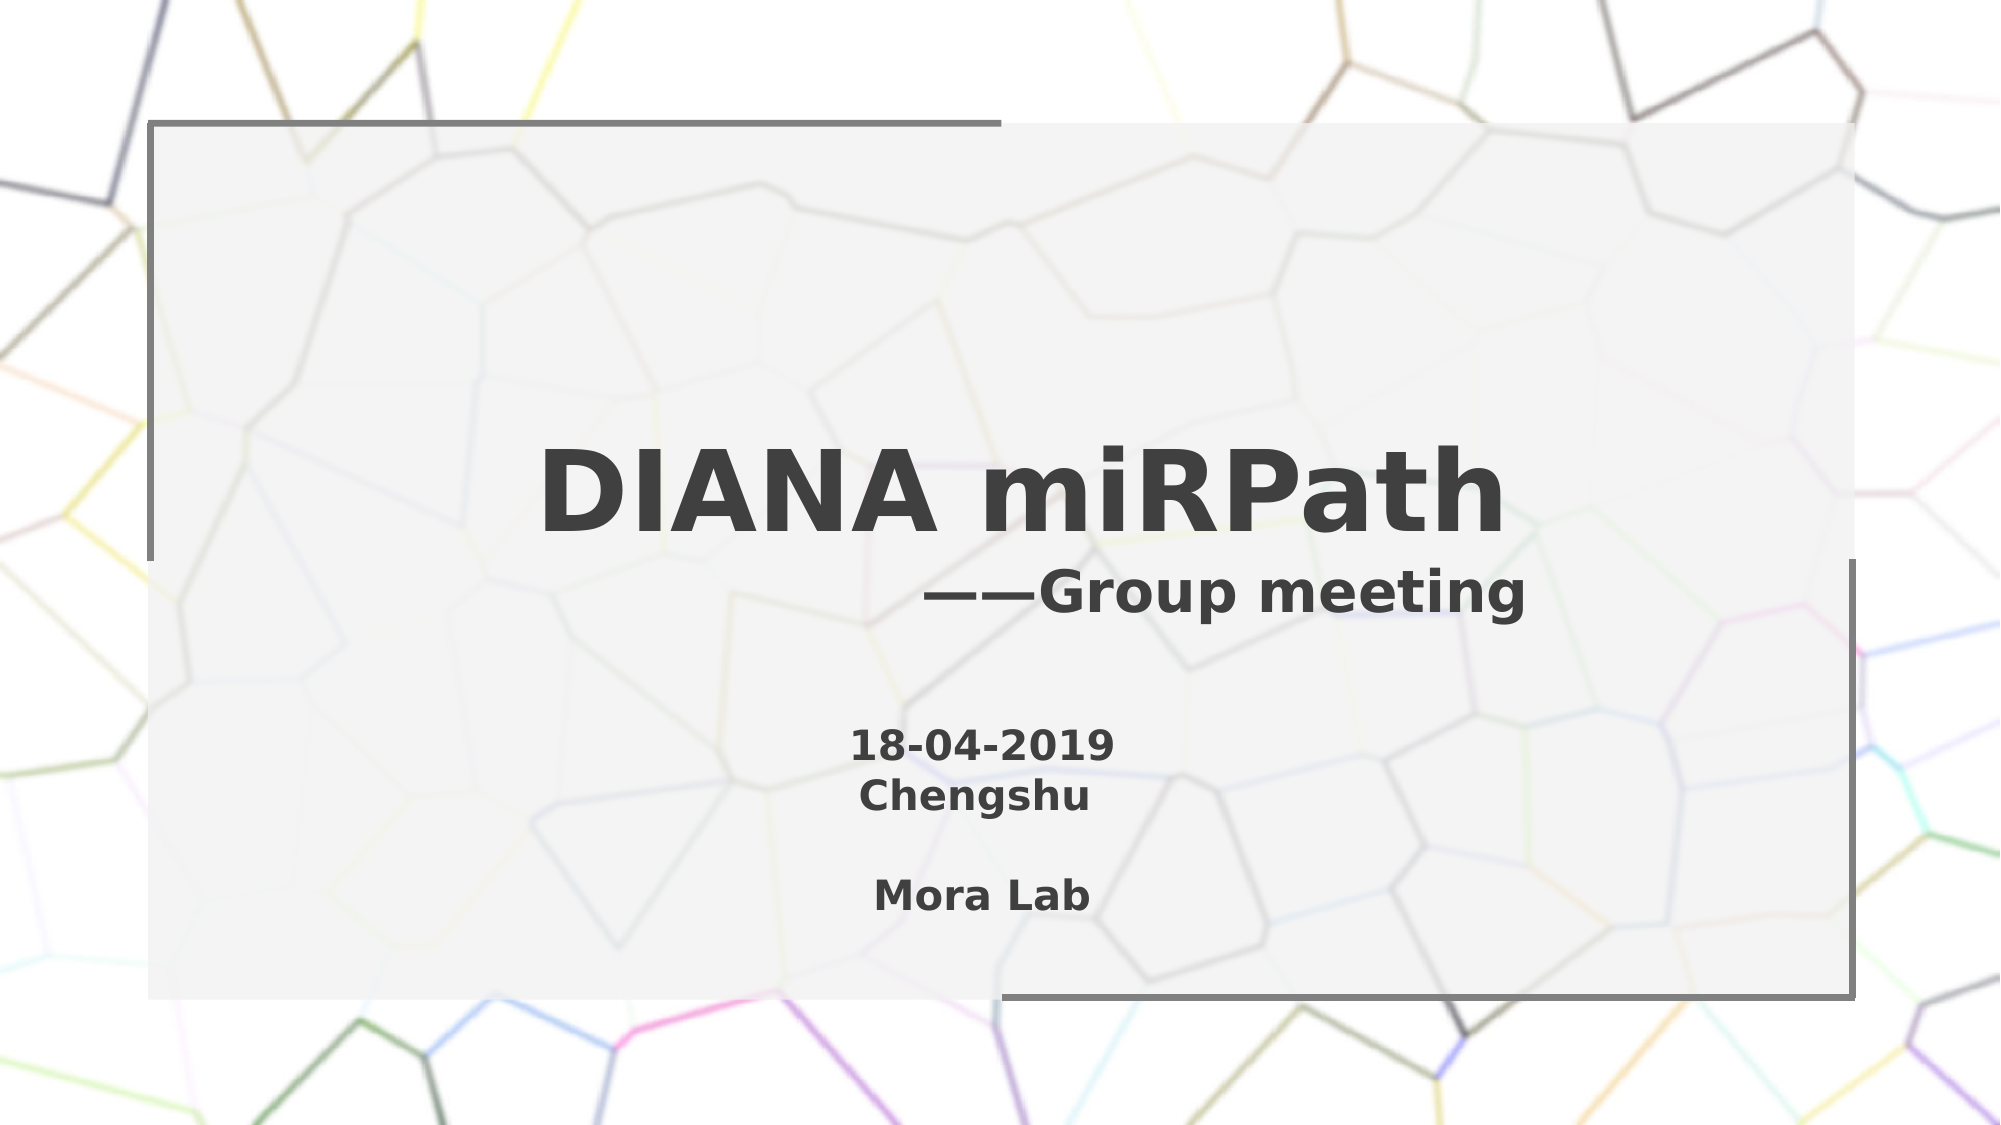

DIANA miRPath
                    ——Group meeting
18-04-2019
Chengshu

Mora Lab